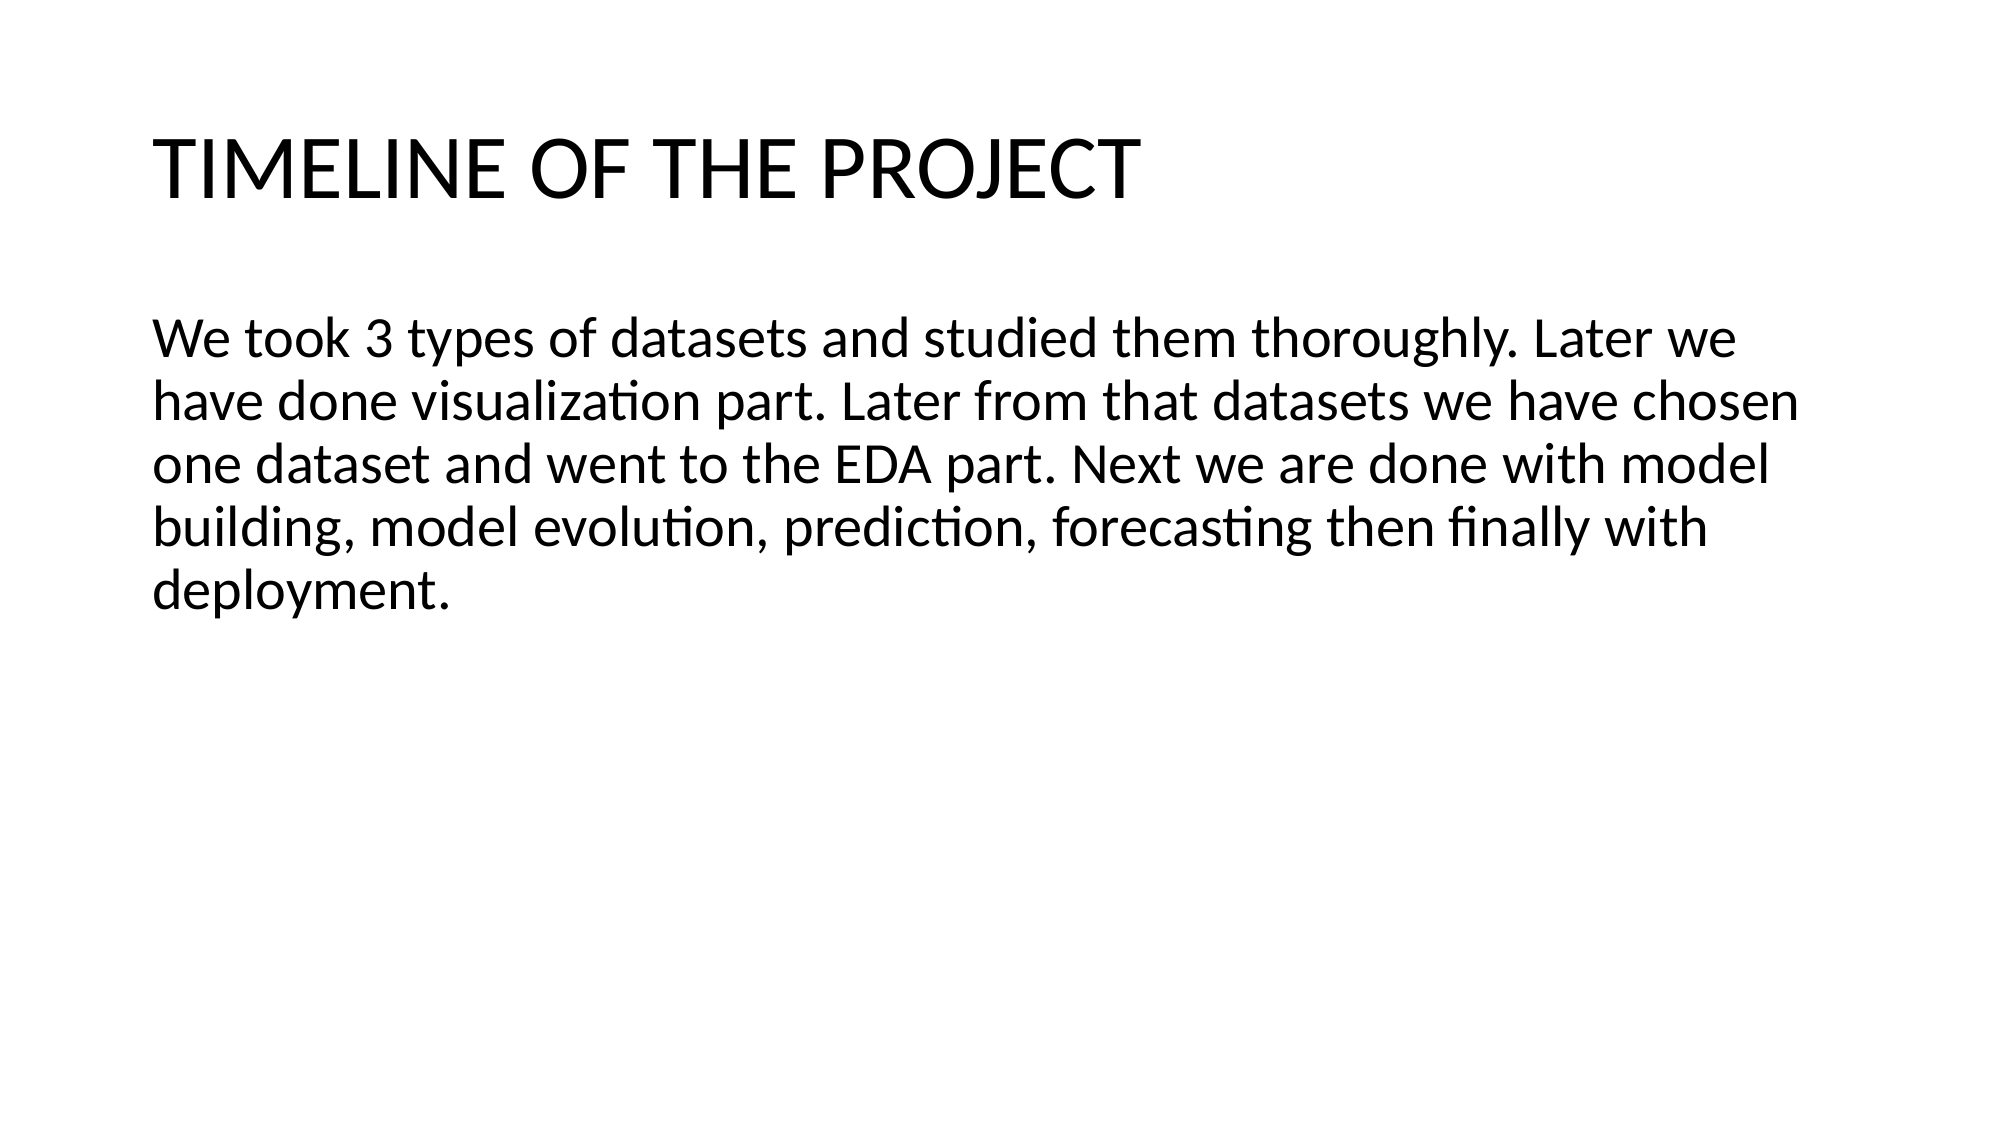

# TIMELINE OF THE PROJECT
We took 3 types of datasets and studied them thoroughly. Later we have done visualization part. Later from that datasets we have chosen one dataset and went to the EDA part. Next we are done with model building, model evolution, prediction, forecasting then finally with deployment.